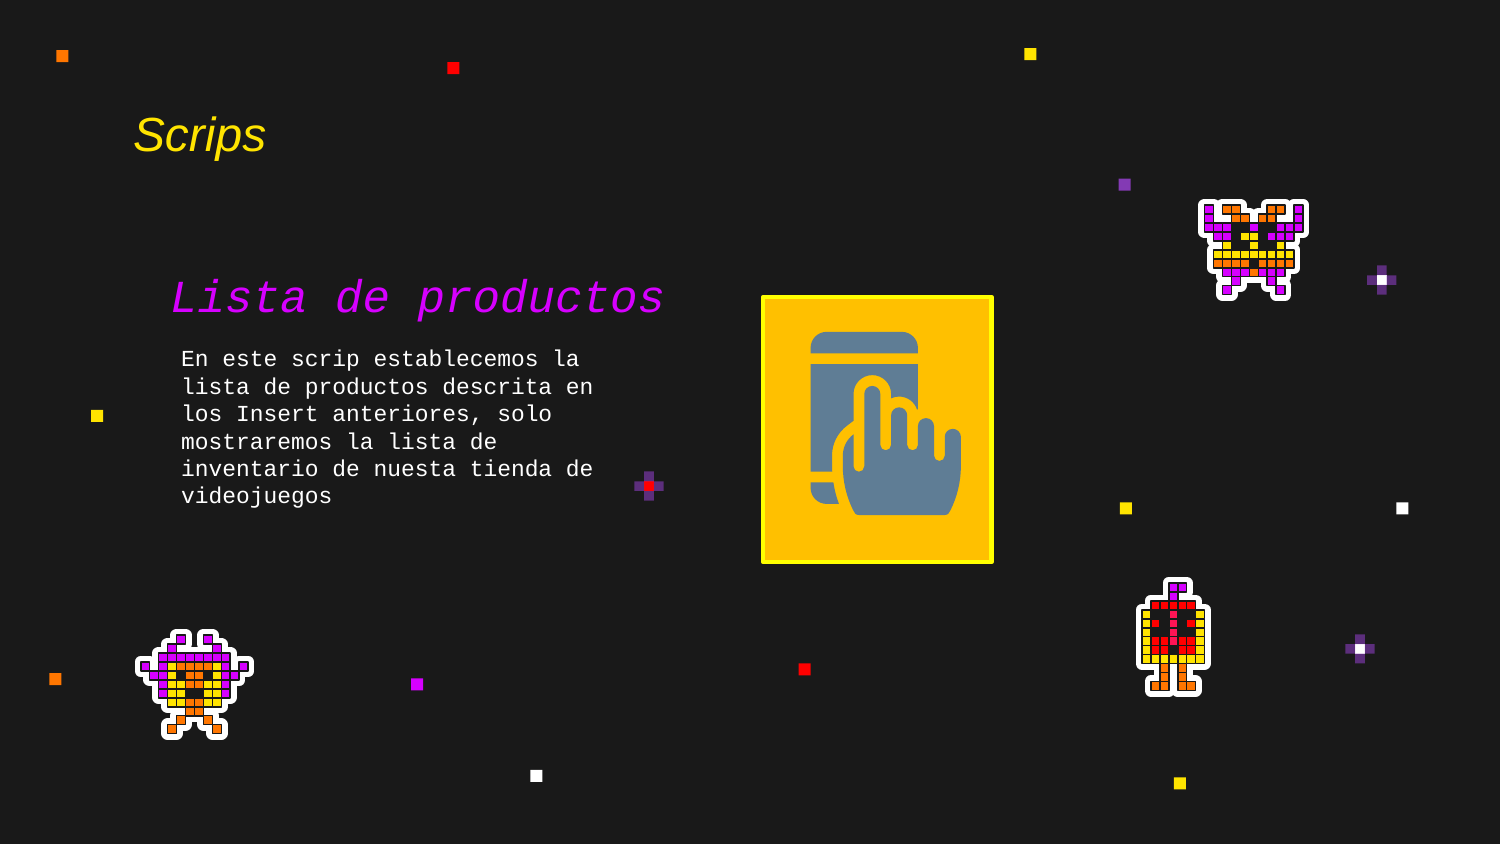

# Scrips

Lista de productos

En este scrip establecemos la lista de productos descrita en los Insert anteriores, solo mostraremos la lista de inventario de nuesta tienda de videojuegos